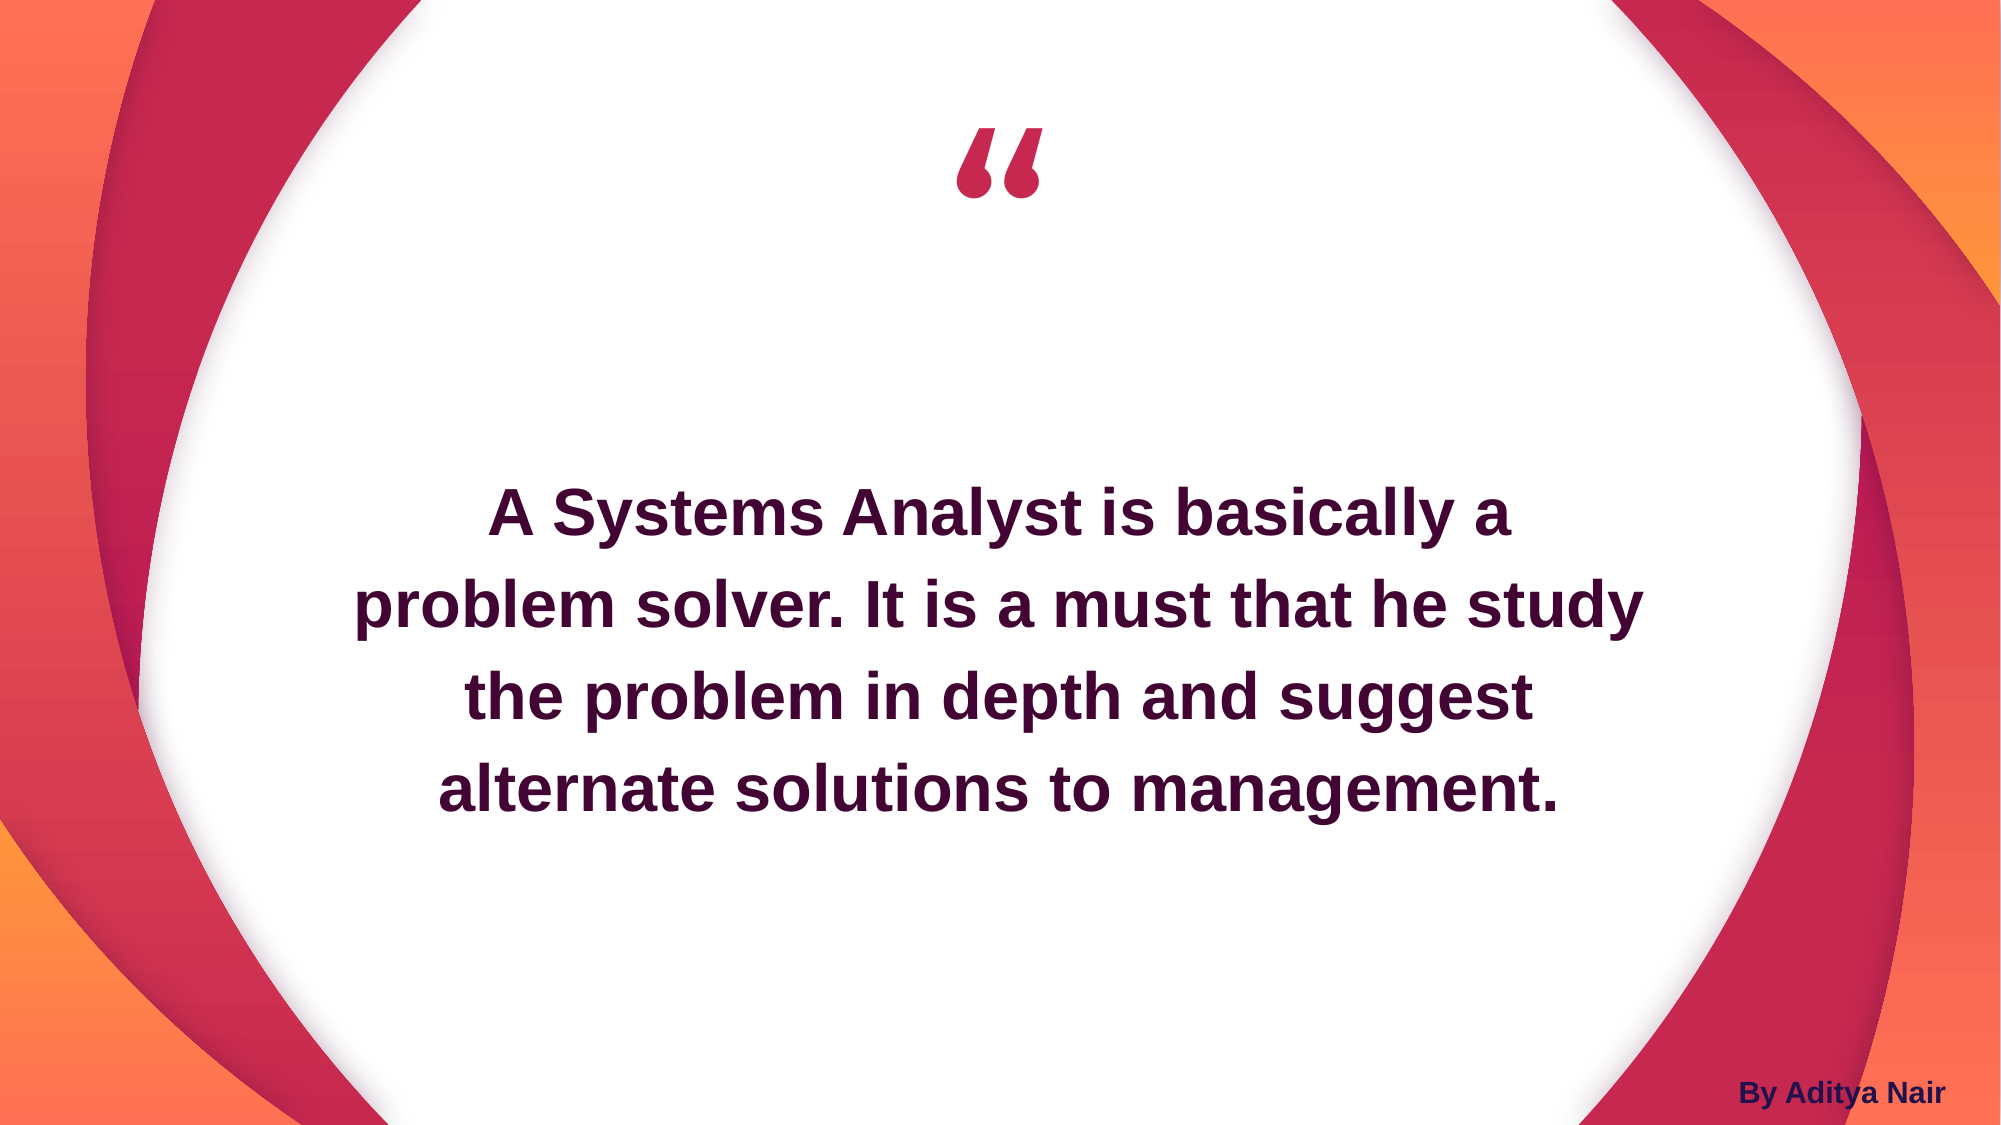

A Systems Analyst is basically a problem solver. It is a must that he study the problem in depth and suggest alternate solutions to management.
By Aditya Nair